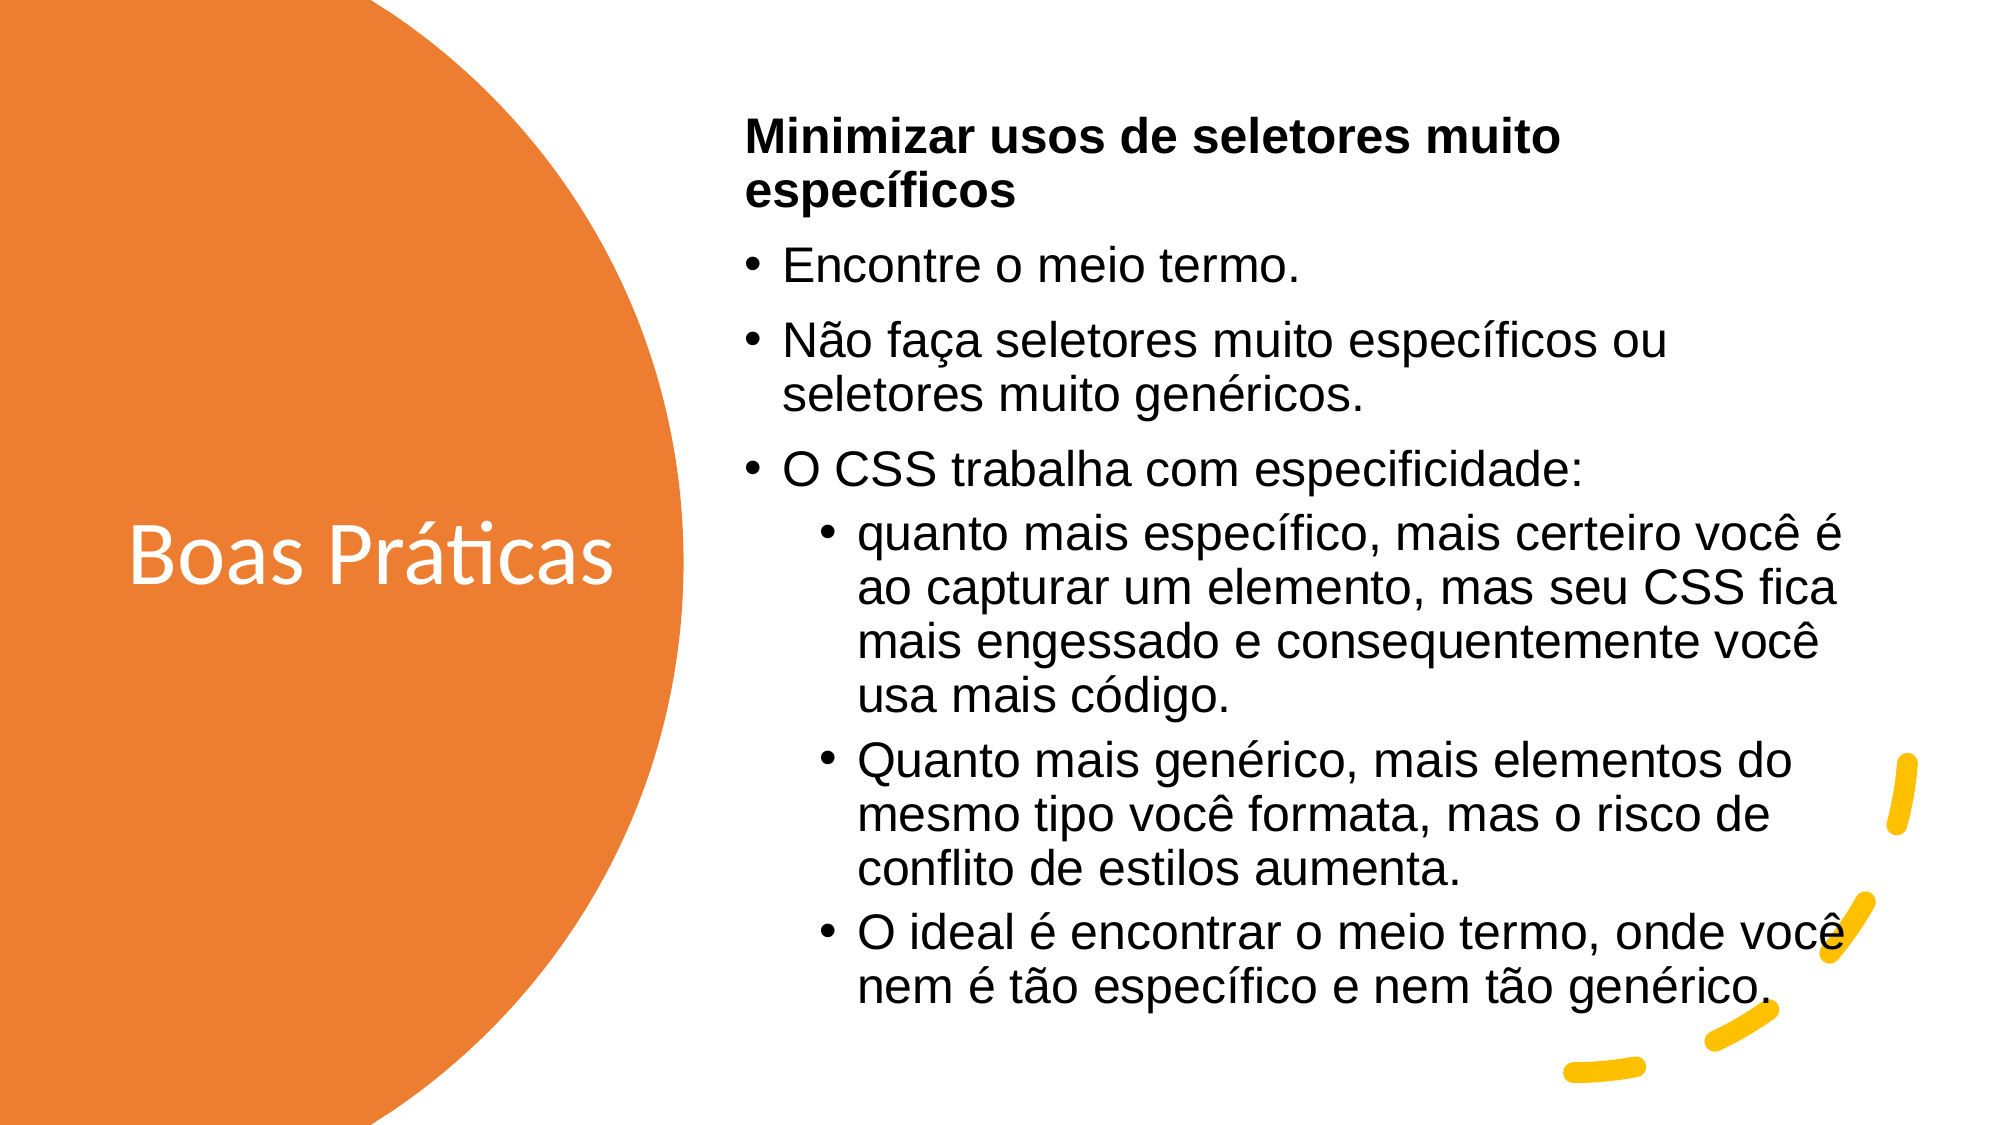

Minimizar usos de seletores muito específicos
Encontre o meio termo.
Não faça seletores muito específicos ou seletores muito genéricos.
O CSS trabalha com especificidade:
quanto mais específico, mais certeiro você é ao capturar um elemento, mas seu CSS fica mais engessado e consequentemente você usa mais código.
Quanto mais genérico, mais elementos do mesmo tipo você formata, mas o risco de conflito de estilos aumenta.
O ideal é encontrar o meio termo, onde você nem é tão específico e nem tão genérico.
# Boas Práticas